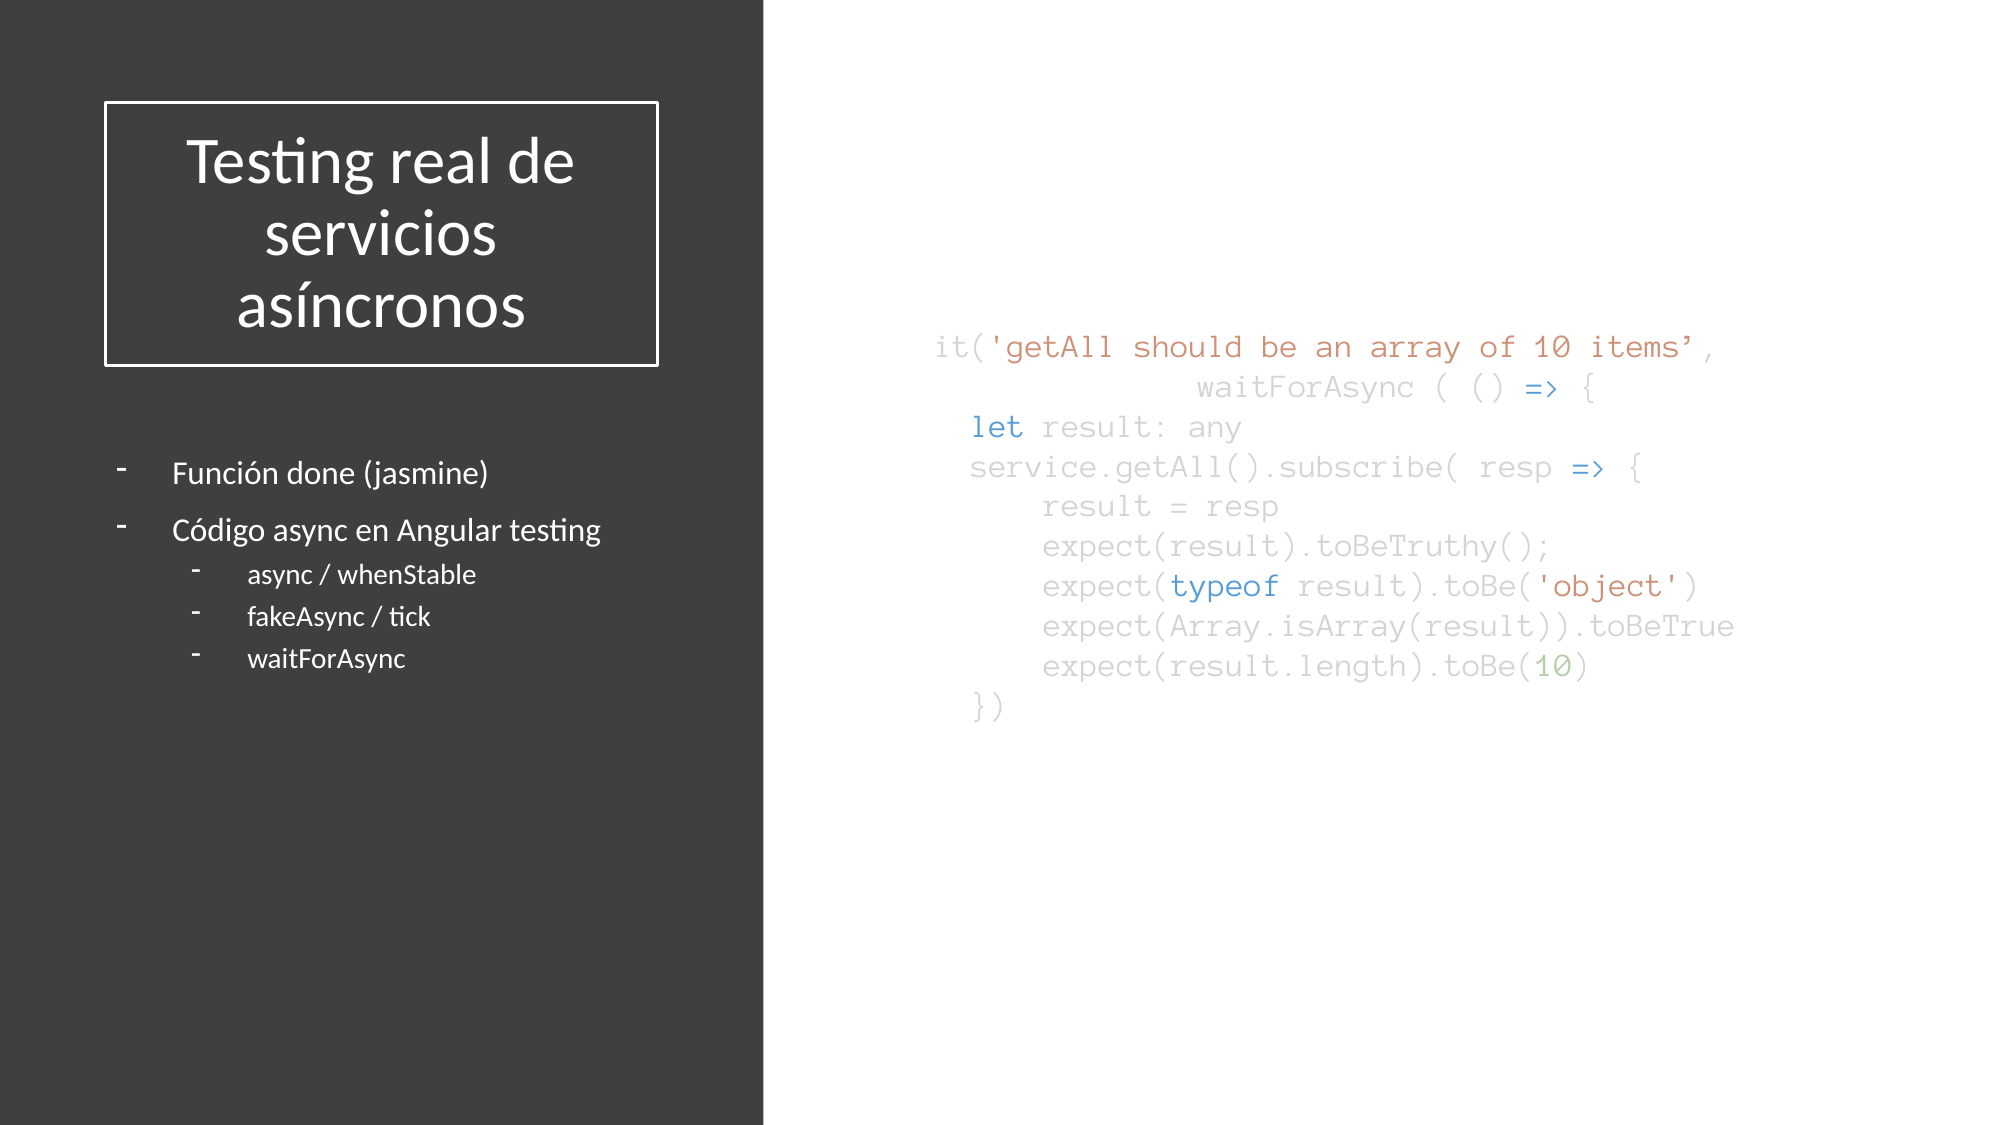

# Testing real de servicios asíncronos
  it('getAll should be an array of 10 items’,
		waitForAsync ( () => {
    let result: any
    service.getAll().subscribe( resp => {
        result = resp
        expect(result).toBeTruthy();
        expect(typeof result).toBe('object')
        expect(Array.isArray(result)).toBeTrue
        expect(result.length).toBe(10)
    })
Función done (jasmine)
Código async en Angular testing
async / whenStable
fakeAsync / tick
waitForAsync